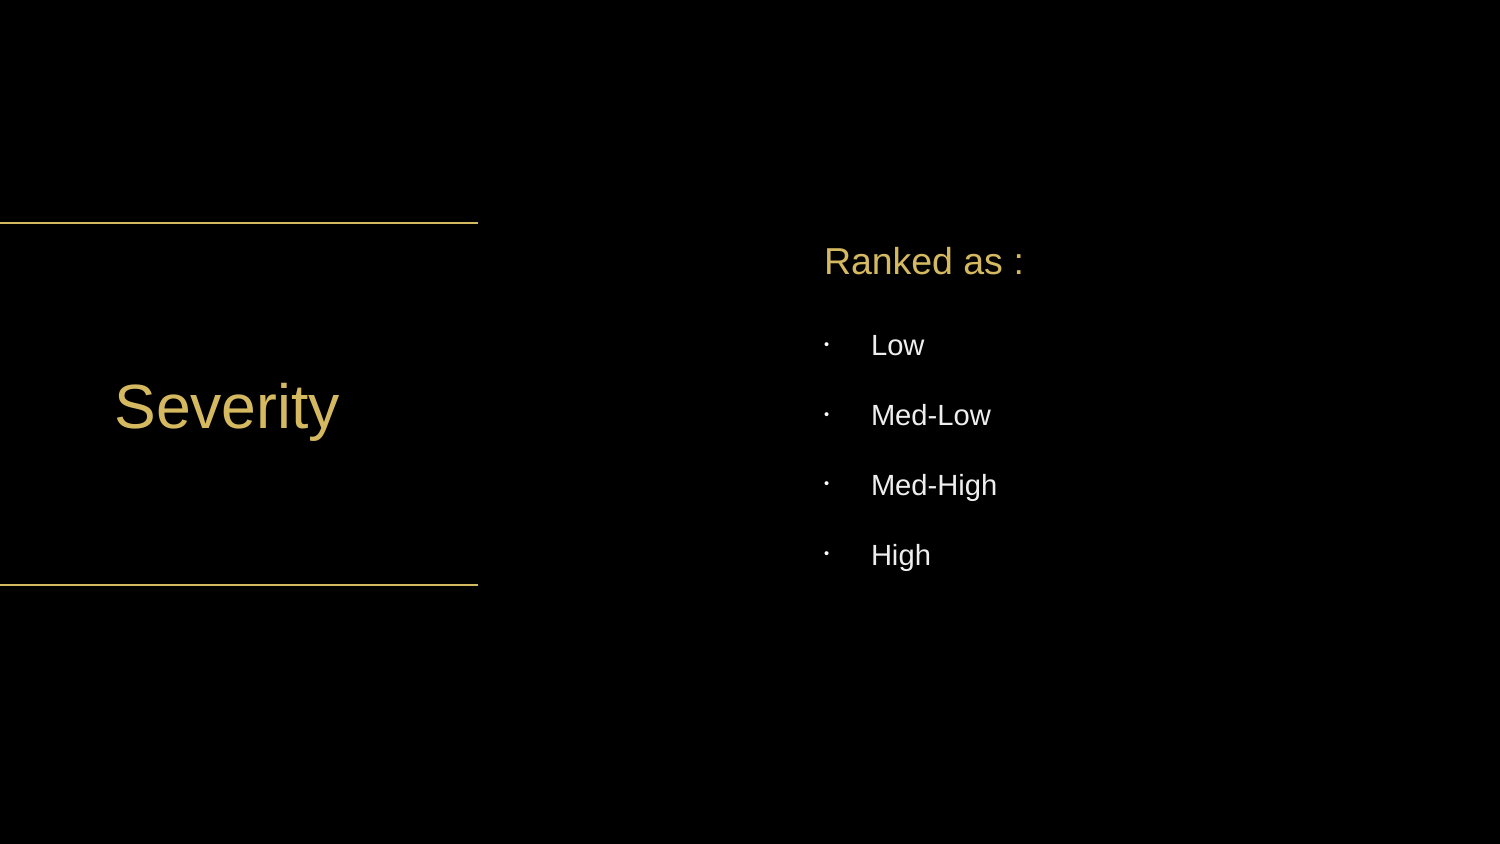

Severity
Ranked as :

Low

Med-Low

Med-High

High